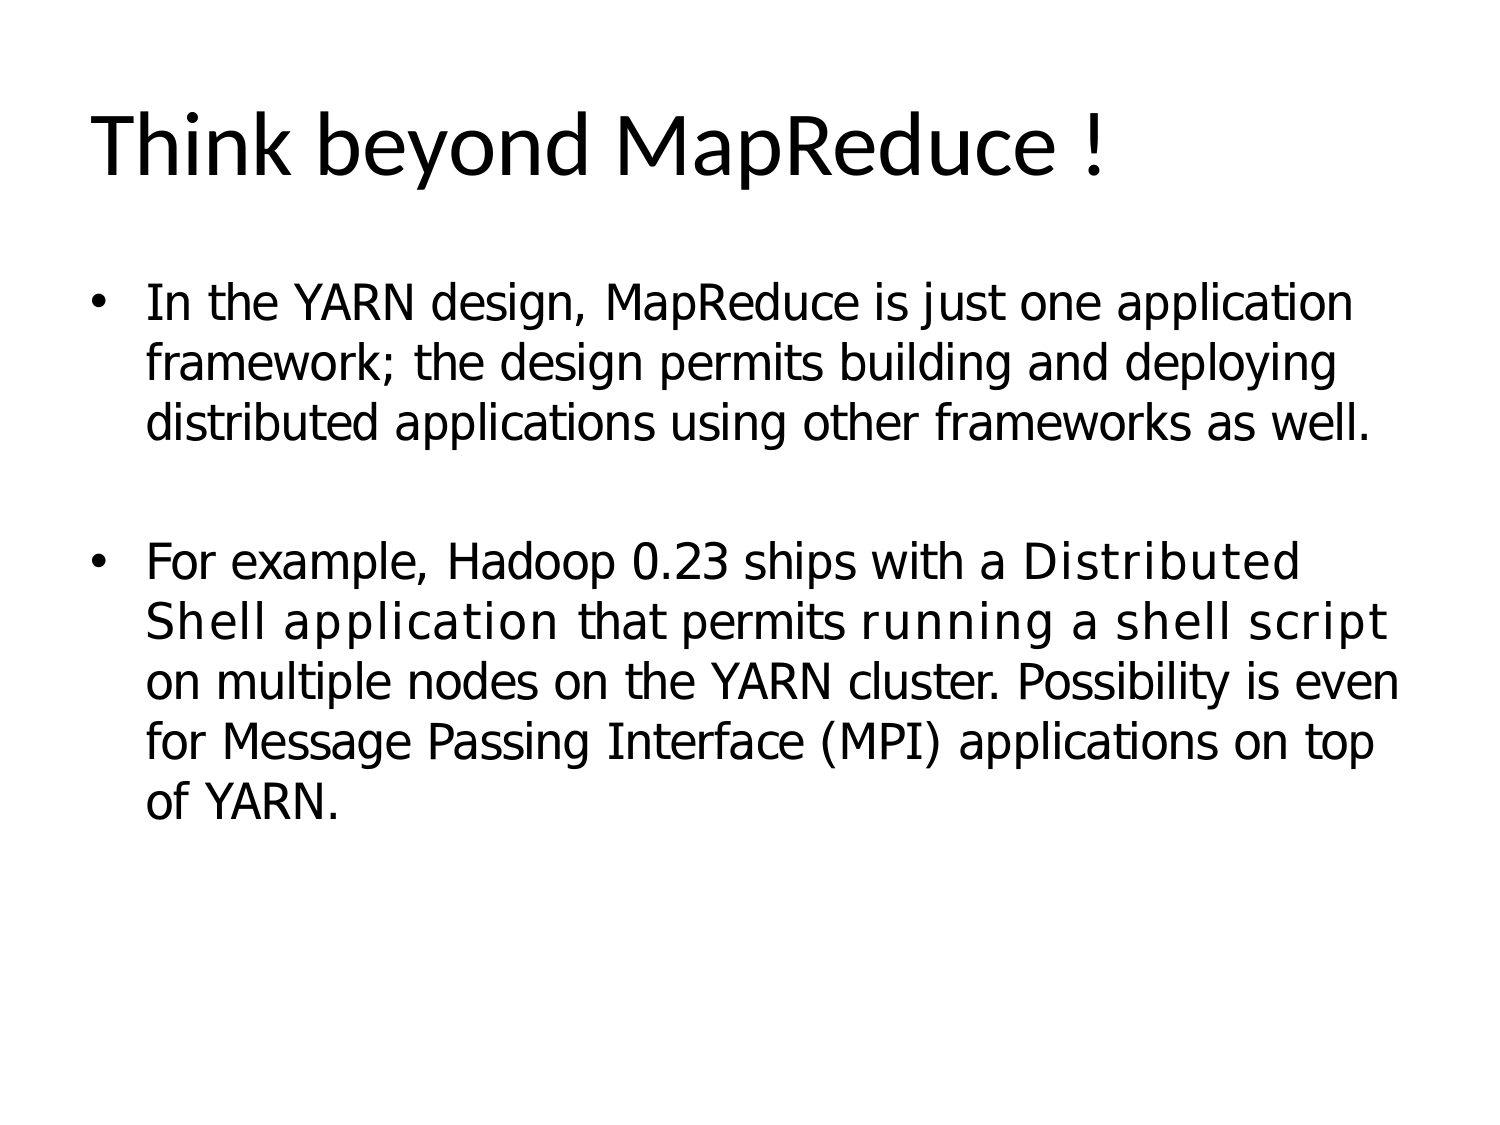

# Think beyond MapReduce !
In the YARN design, MapReduce is just one application framework; the design permits building and deploying distributed applications using other frameworks as well.

For example, Hadoop 0.23 ships with a Distributed Shell application that permits running a shell script on multiple nodes on the YARN cluster. Possibility is even for Message Passing Interface (MPI) applications on top of YARN.